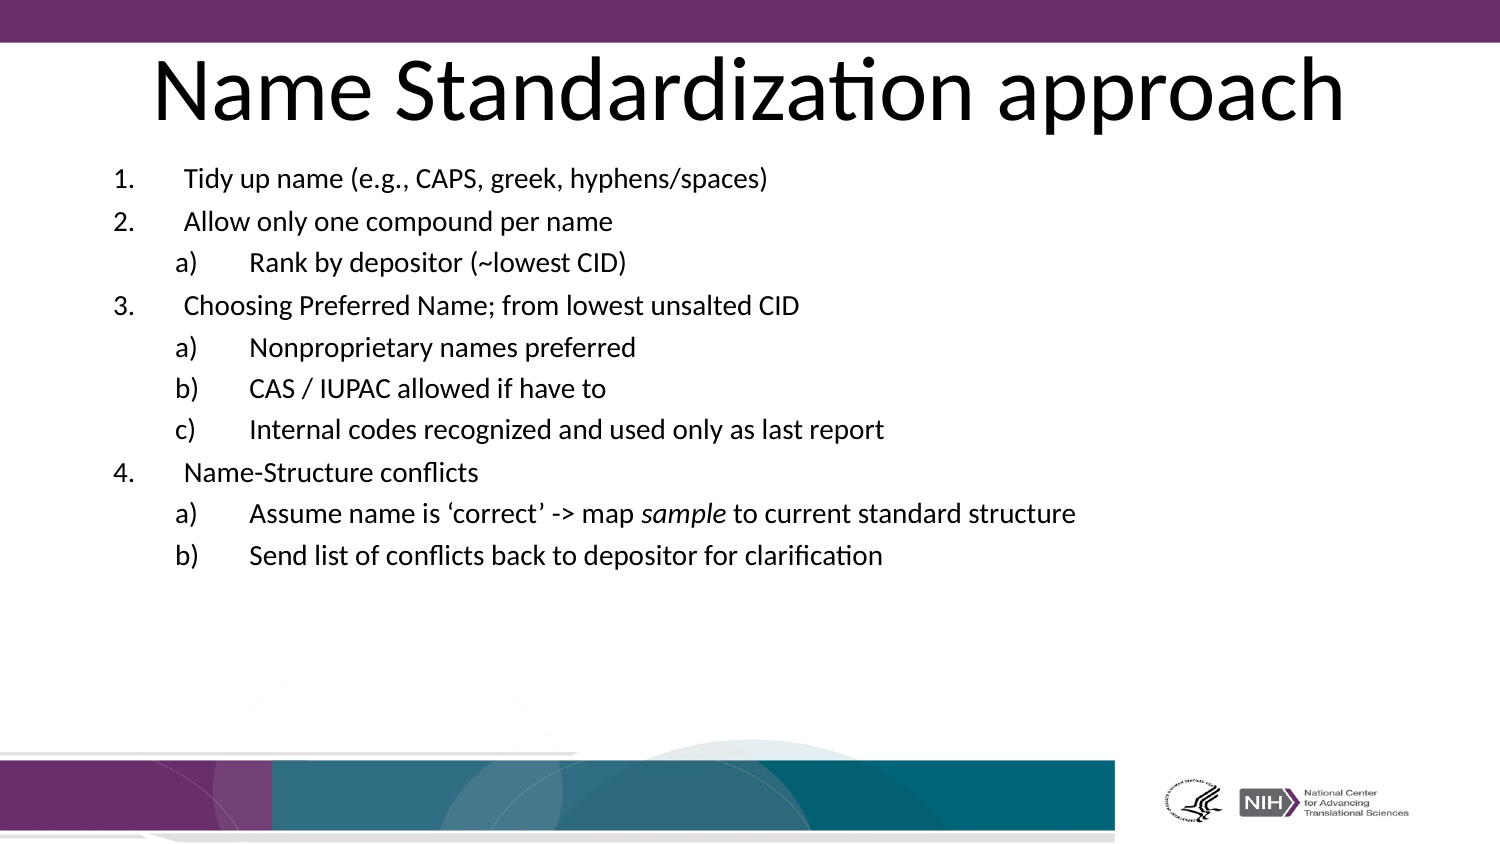

# Name Standardization approach
Tidy up name (e.g., CAPS, greek, hyphens/spaces)
Allow only one compound per name
Rank by depositor (~lowest CID)
Choosing Preferred Name; from lowest unsalted CID
Nonproprietary names preferred
CAS / IUPAC allowed if have to
Internal codes recognized and used only as last report
Name-Structure conflicts
Assume name is ‘correct’ -> map sample to current standard structure
Send list of conflicts back to depositor for clarification